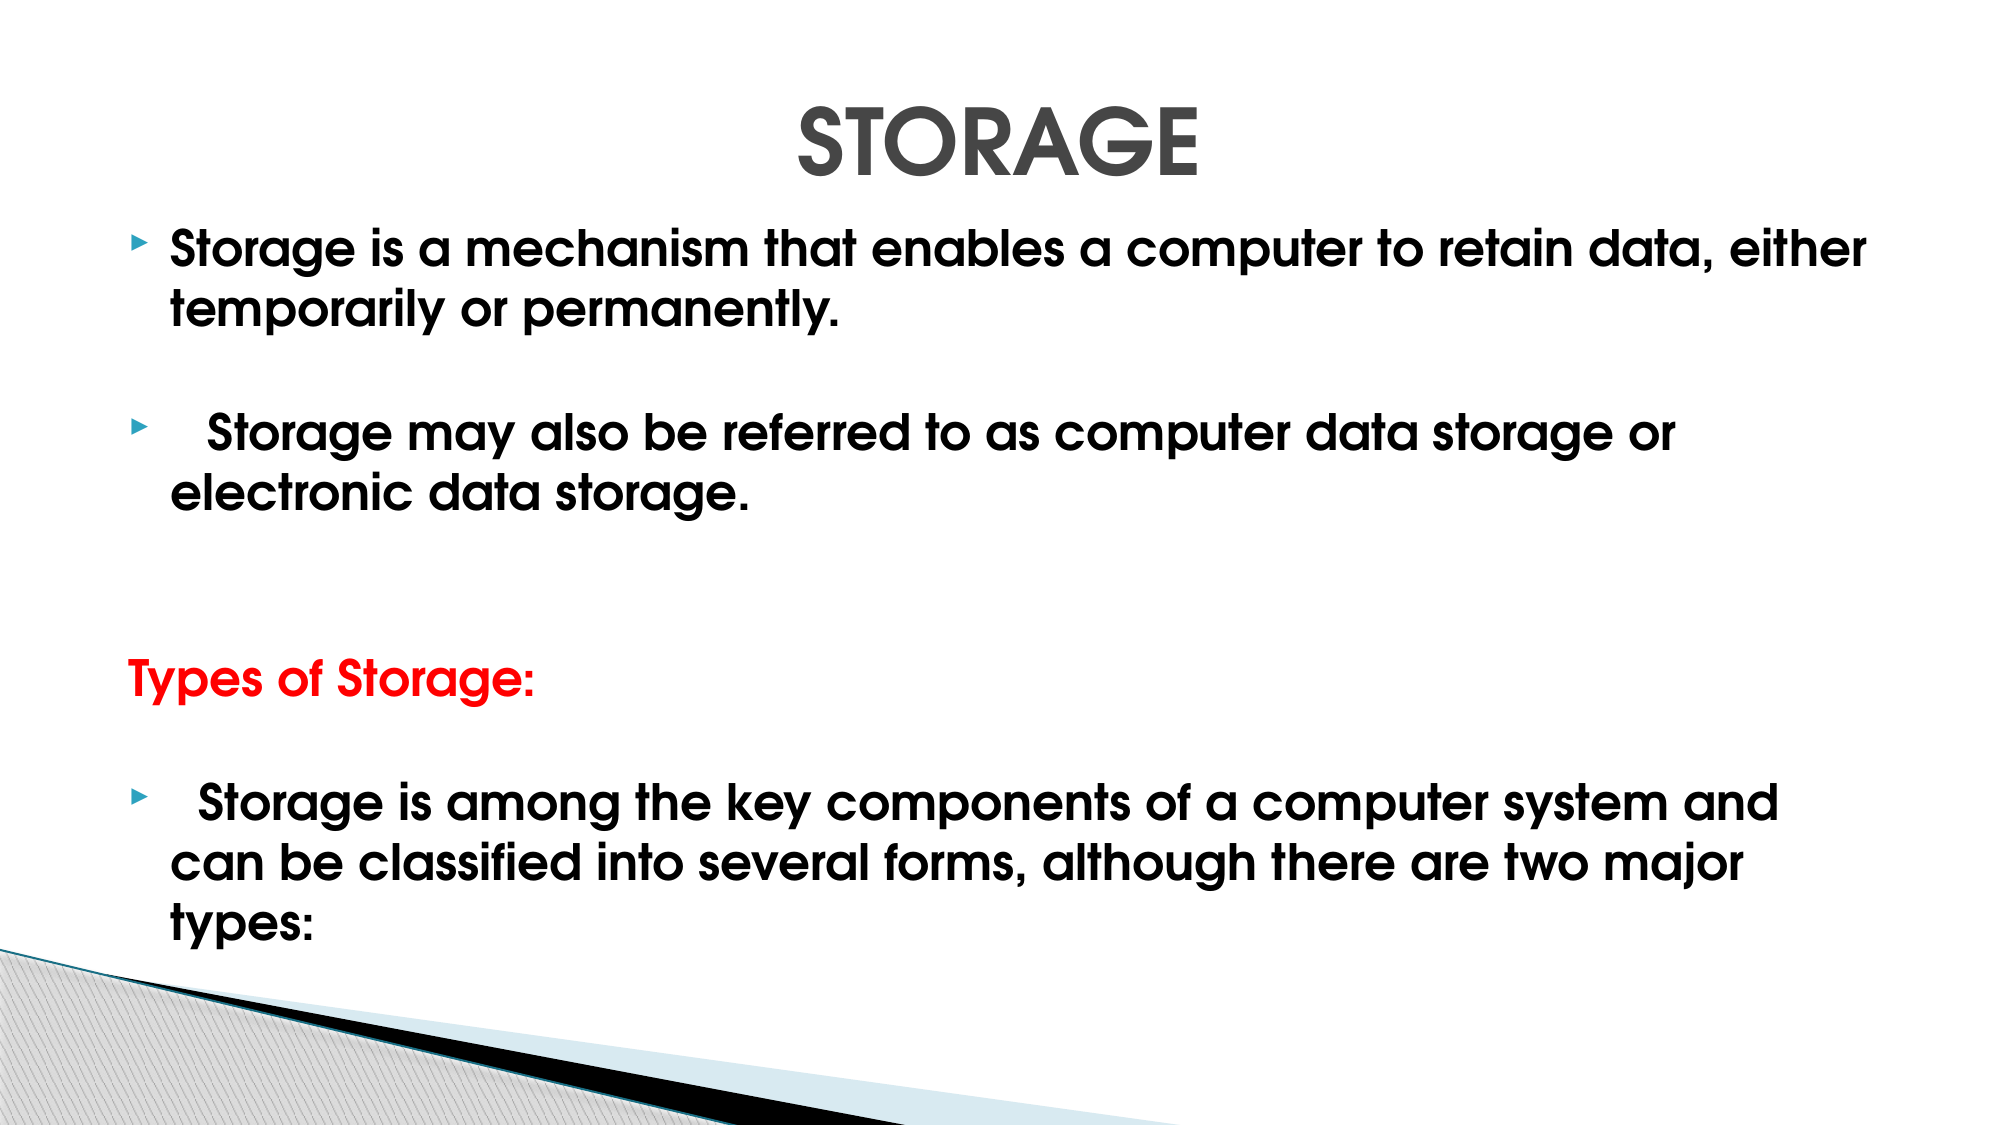

# STORAGE
Storage is a mechanism that enables a computer to retain data, either temporarily or permanently.

	Storage may also be referred to as computer data storage or electronic data storage.

Types of Storage:

  Storage is among the key components of a computer system and can be classified into several forms, although there are two major types: